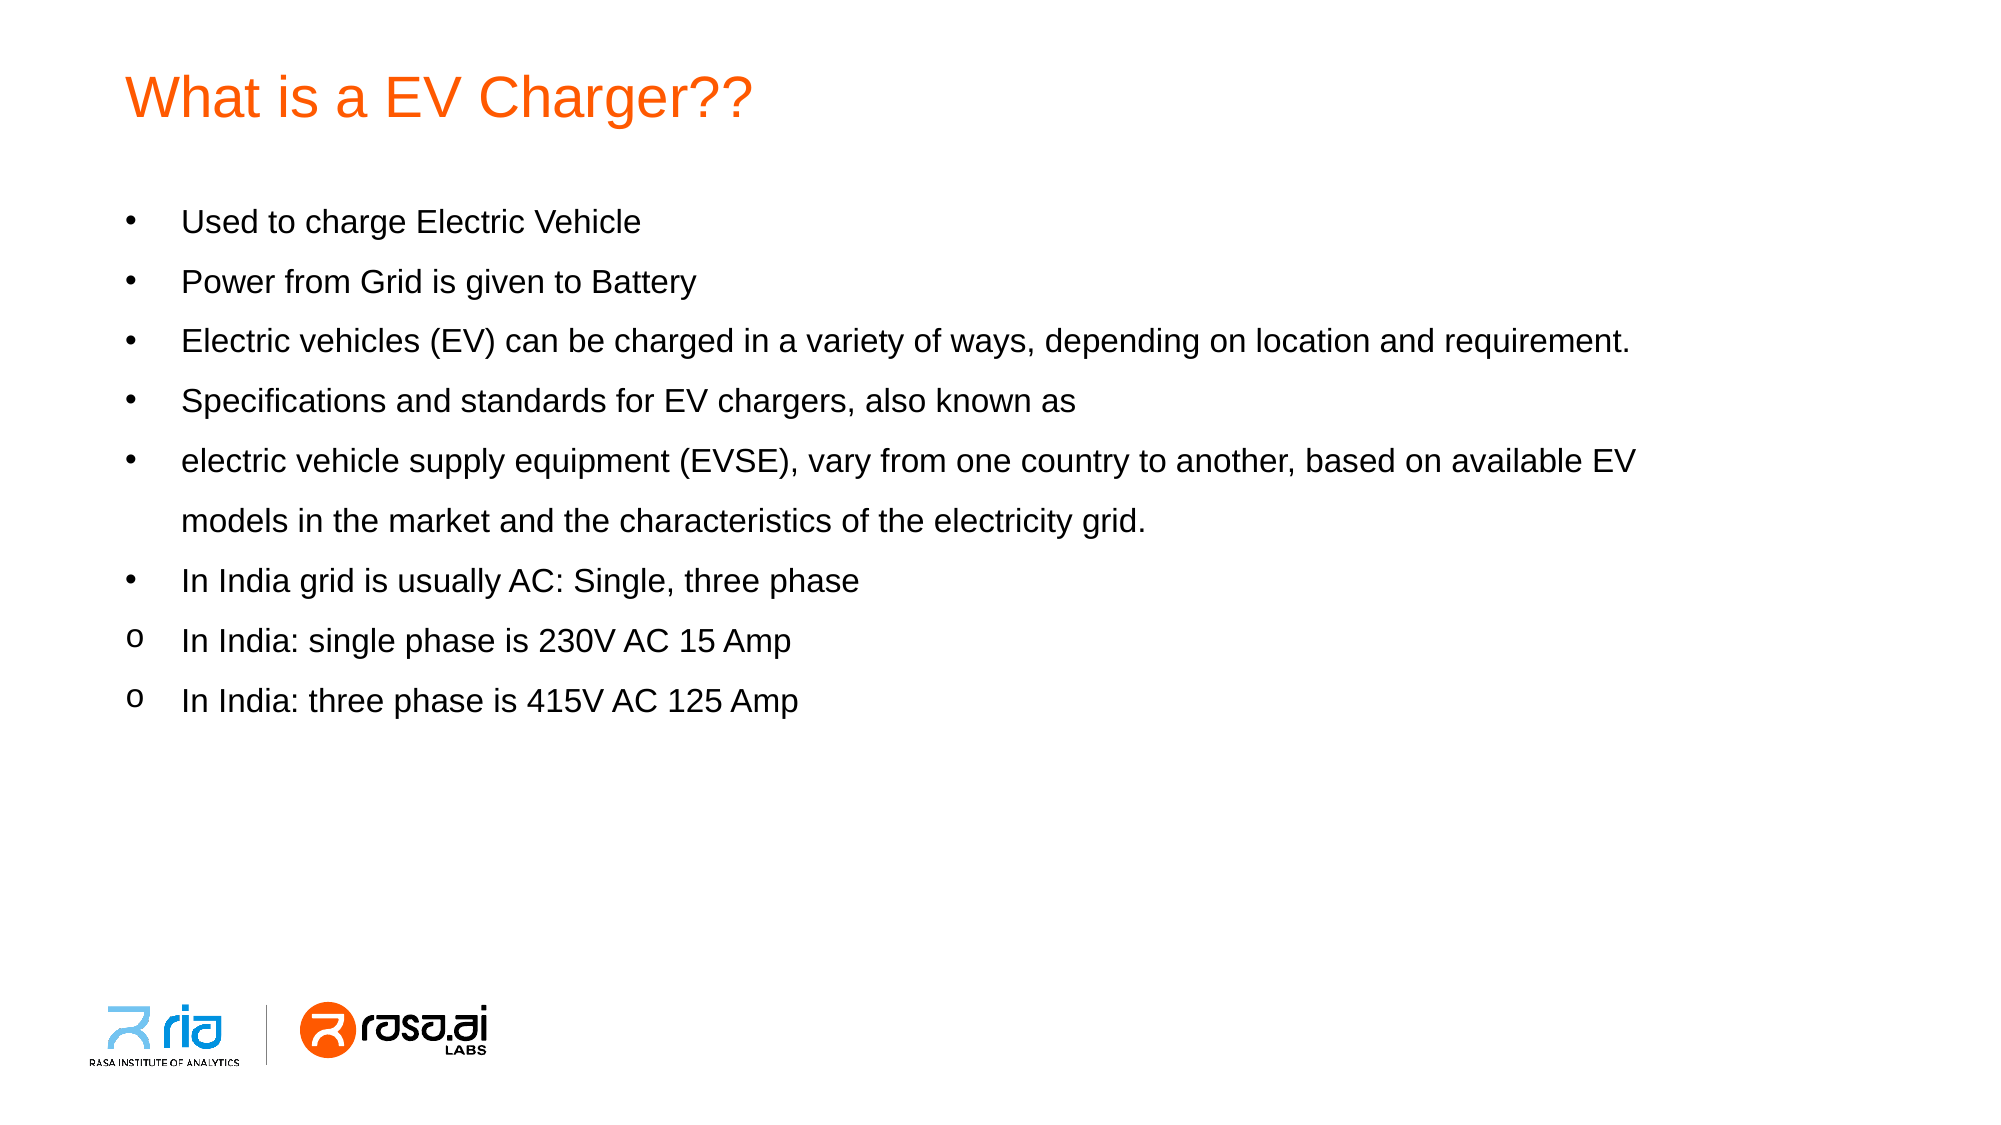

# What is a EV Charger??
Used to charge Electric Vehicle
Power from Grid is given to Battery
Electric vehicles (EV) can be charged in a variety of ways, depending on location and requirement.
Specifications and standards for EV chargers, also known as
electric vehicle supply equipment (EVSE), vary from one country to another, based on available EV models in the market and the characteristics of the electricity grid.
In India grid is usually AC: Single, three phase
In India: single phase is 230V AC 15 Amp
In India: three phase is 415V AC 125 Amp